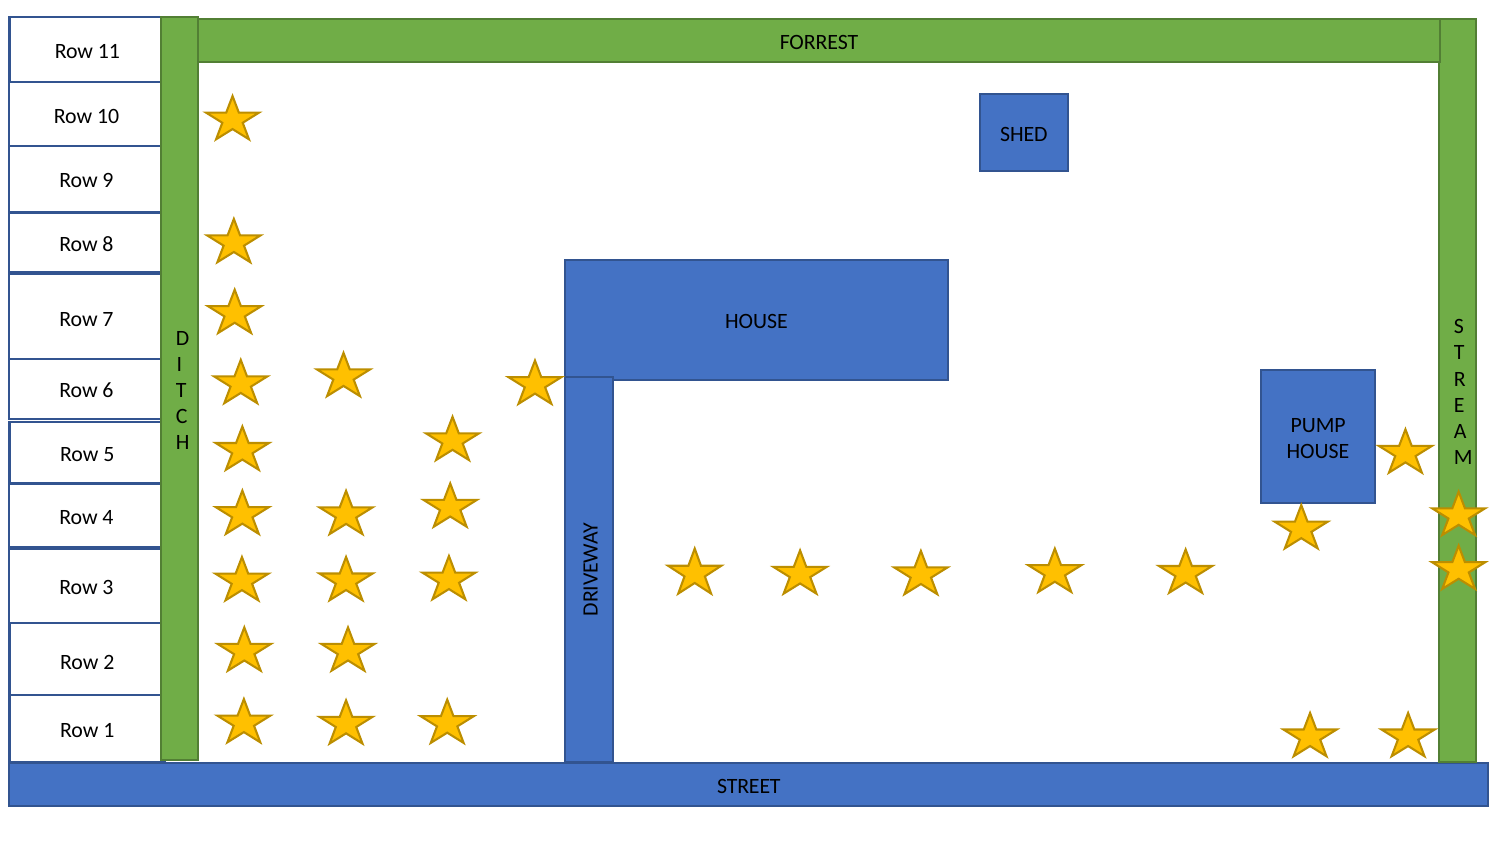

DITCH
Row 11
FORREST
STREAM
Row 10
SHED

Row 9
Row 8

HOUSE
Row 7

Row 6

PUMP
HOUSE
DRIVEWAY

Row 5

Row 4

Row 3

Row 2

Row 1

STREET